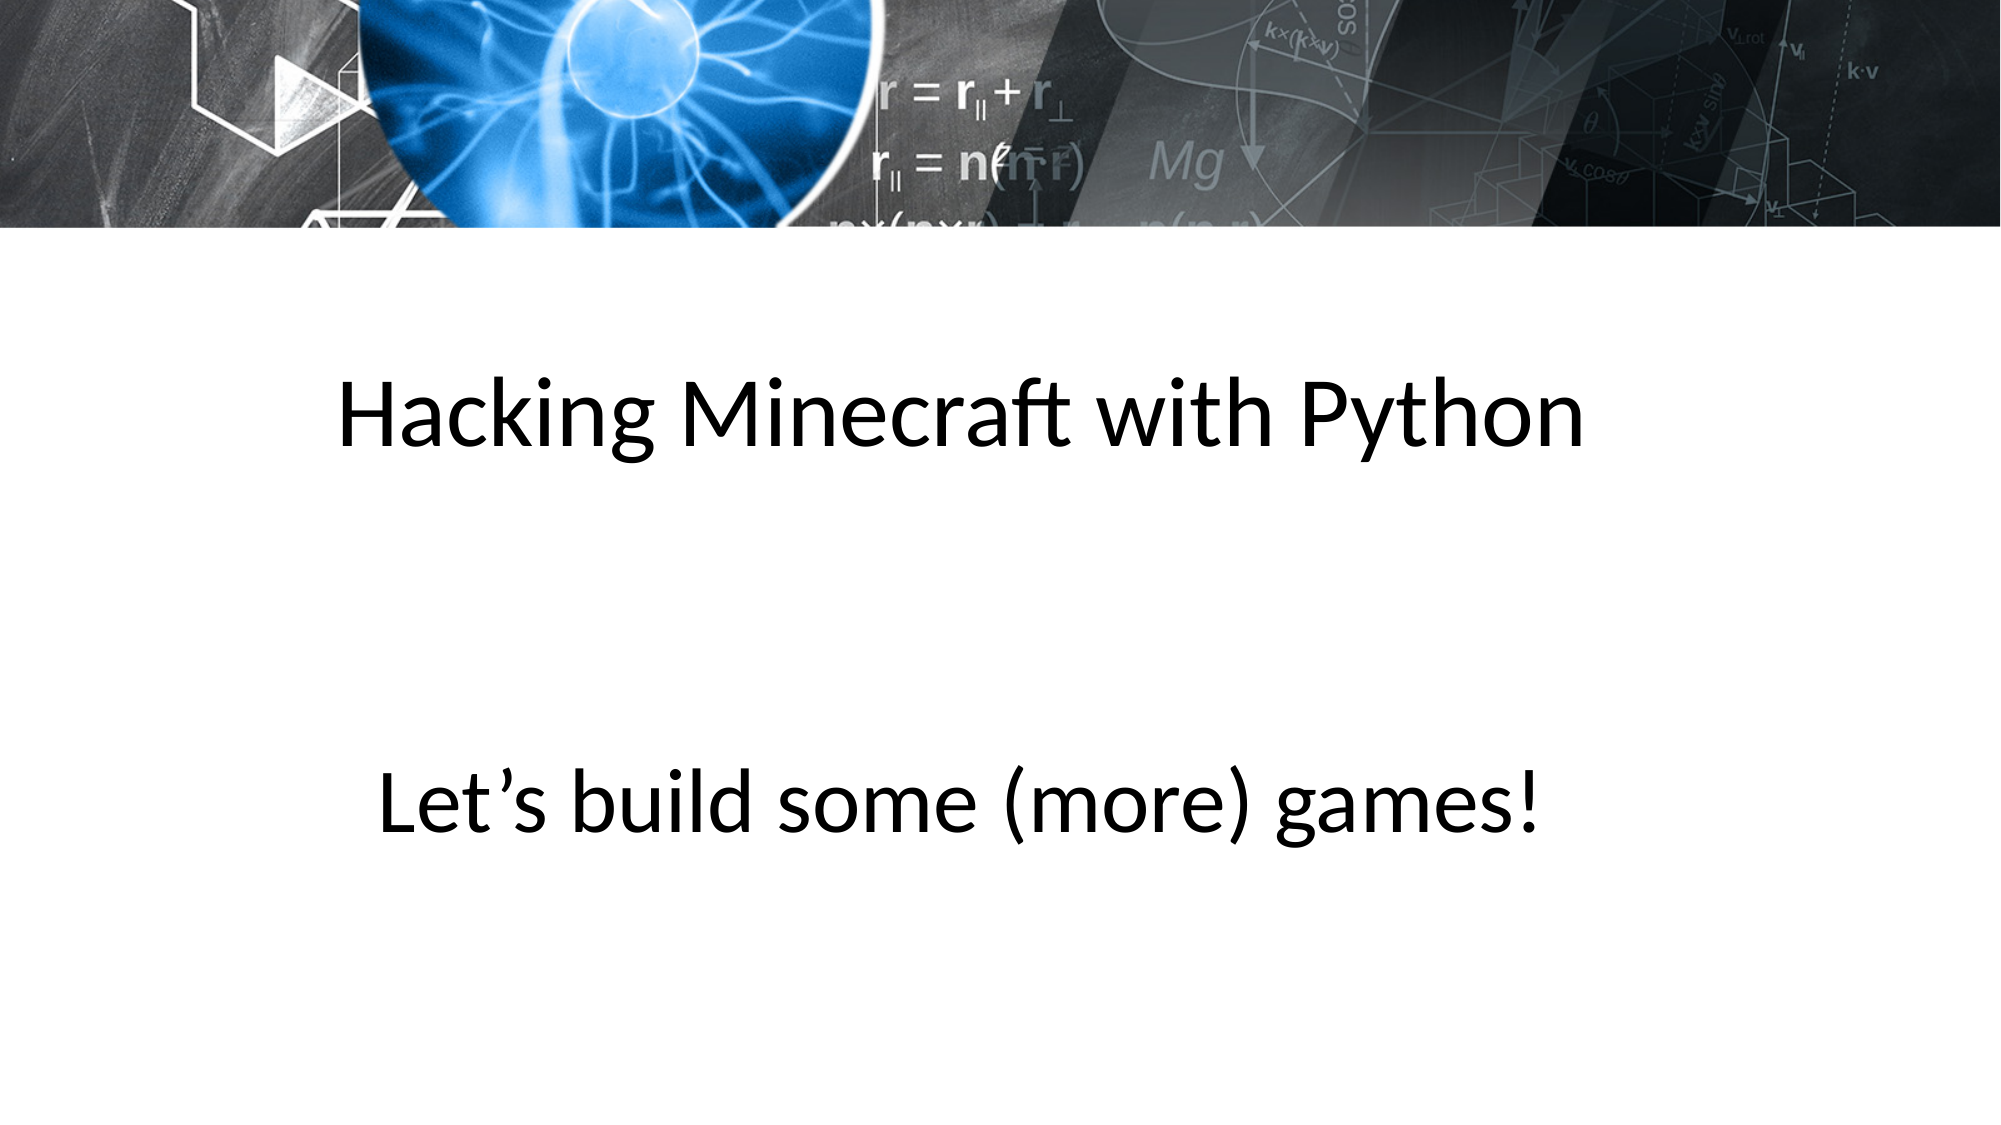

# Hacking Minecraft with Python
Let’s build some (more) games!